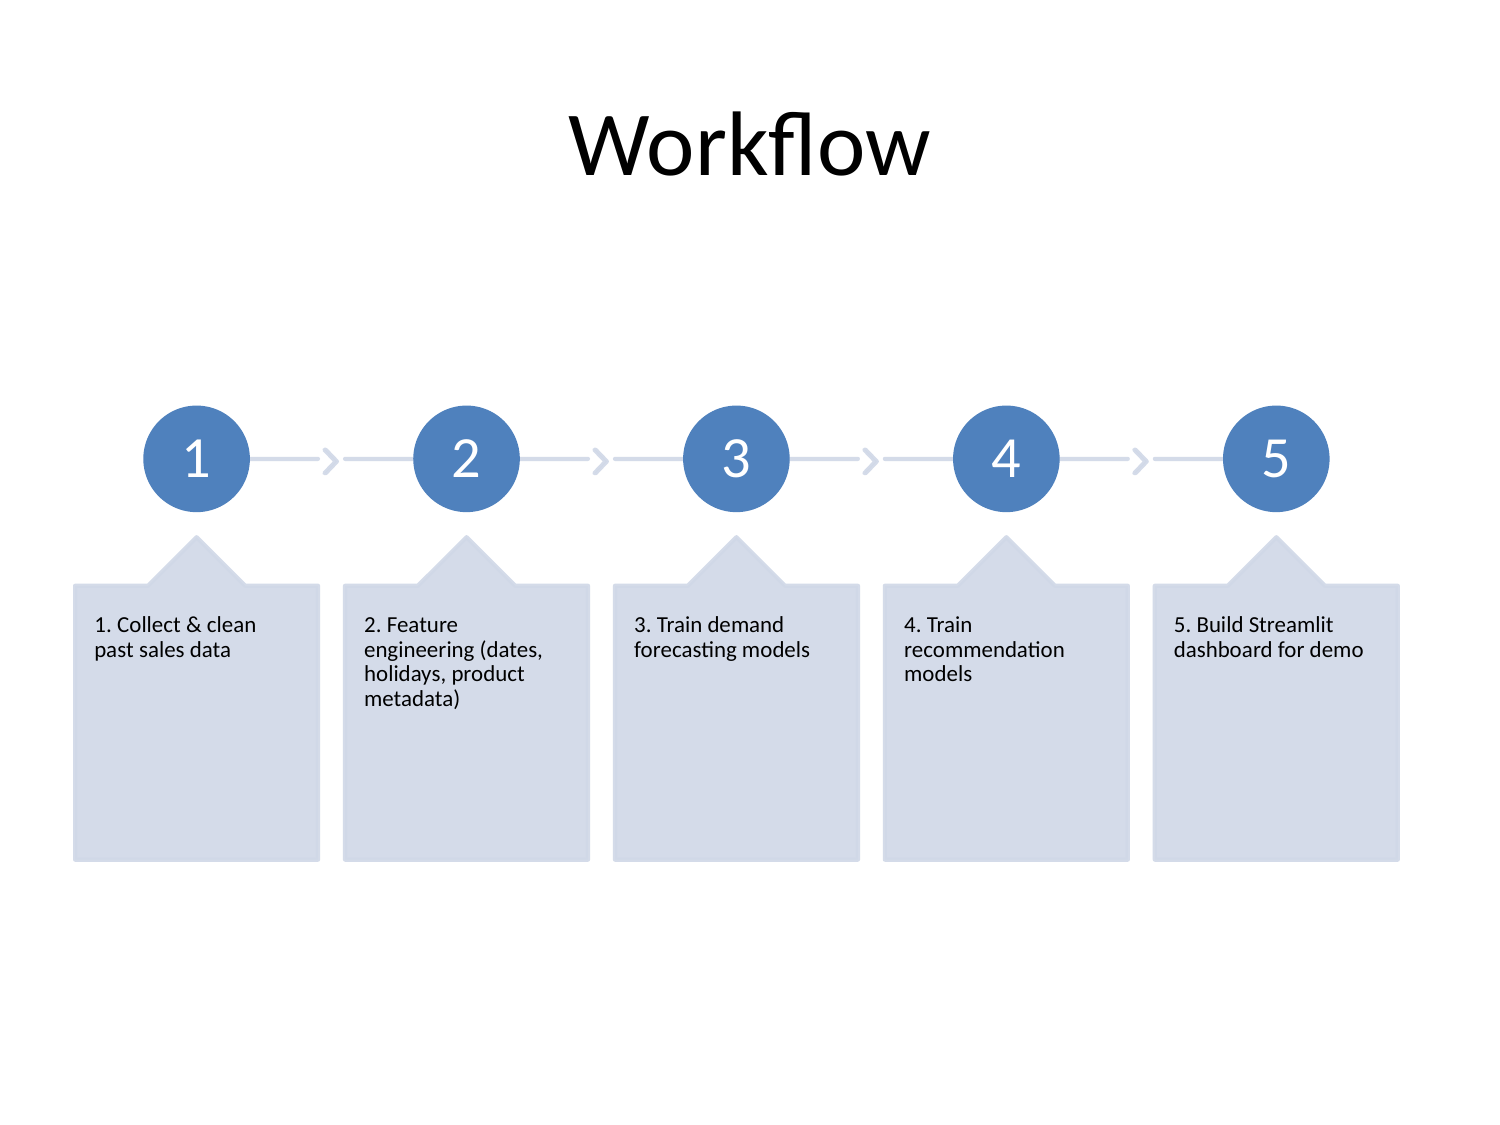

# Workflow
1
1. Collect & clean past sales data
2
2. Feature engineering (dates, holidays, product metadata)
3
3. Train demand forecasting models
4
4. Train recommendation models
5
5. Build Streamlit dashboard for demo